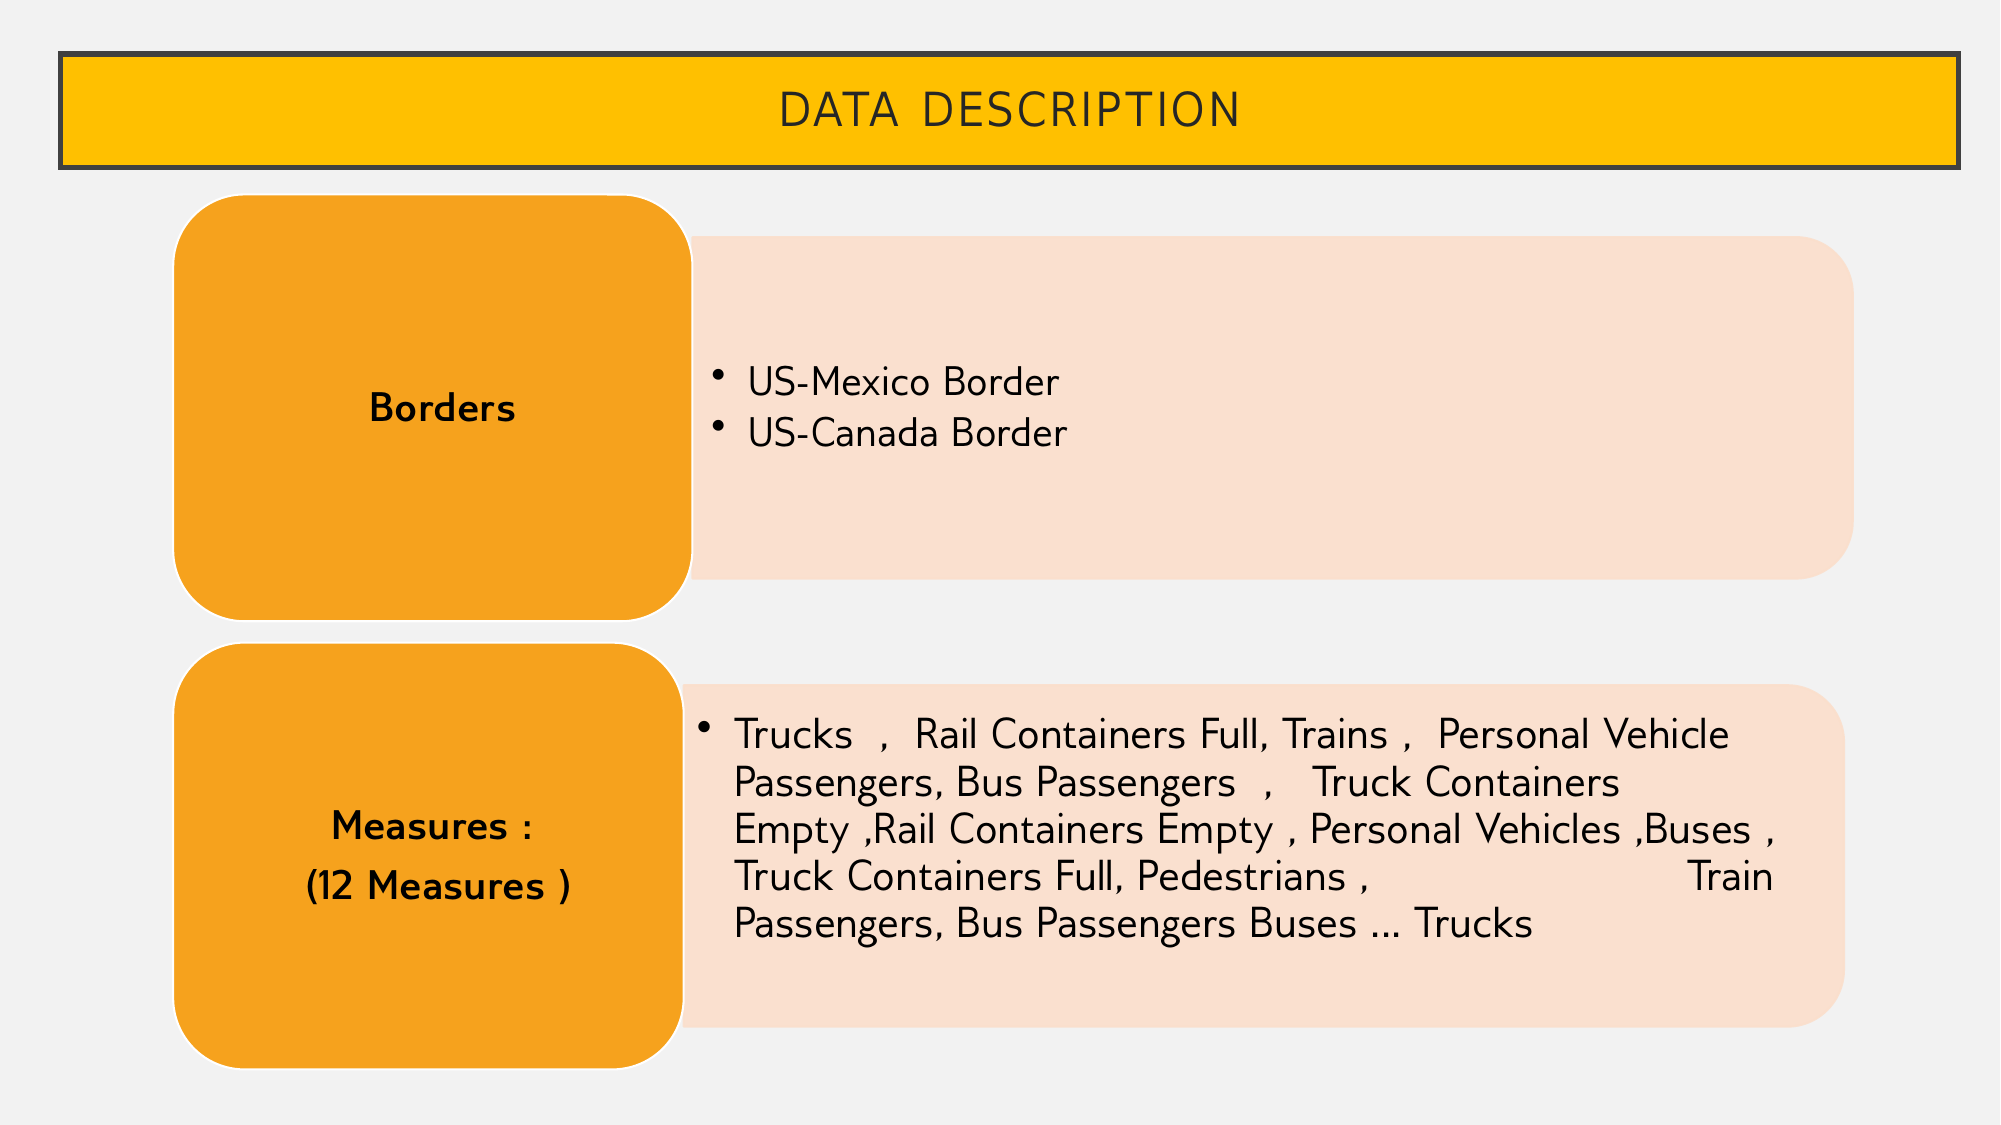

# DATA DESCRIPTION
US-Mexico Border
US-Canada Border
Borders
Trucks  ,  Rail Containers Full, Trains ,  Personal Vehicle Passengers, Bus Passengers  ,   Truck Containers Empty ,Rail Containers Empty , Personal Vehicles ,Buses ,  Truck Containers Full, Pedestrians ,                        Train Passengers, Bus Passengers Buses ... Trucks

Measures :
(12 Measures )